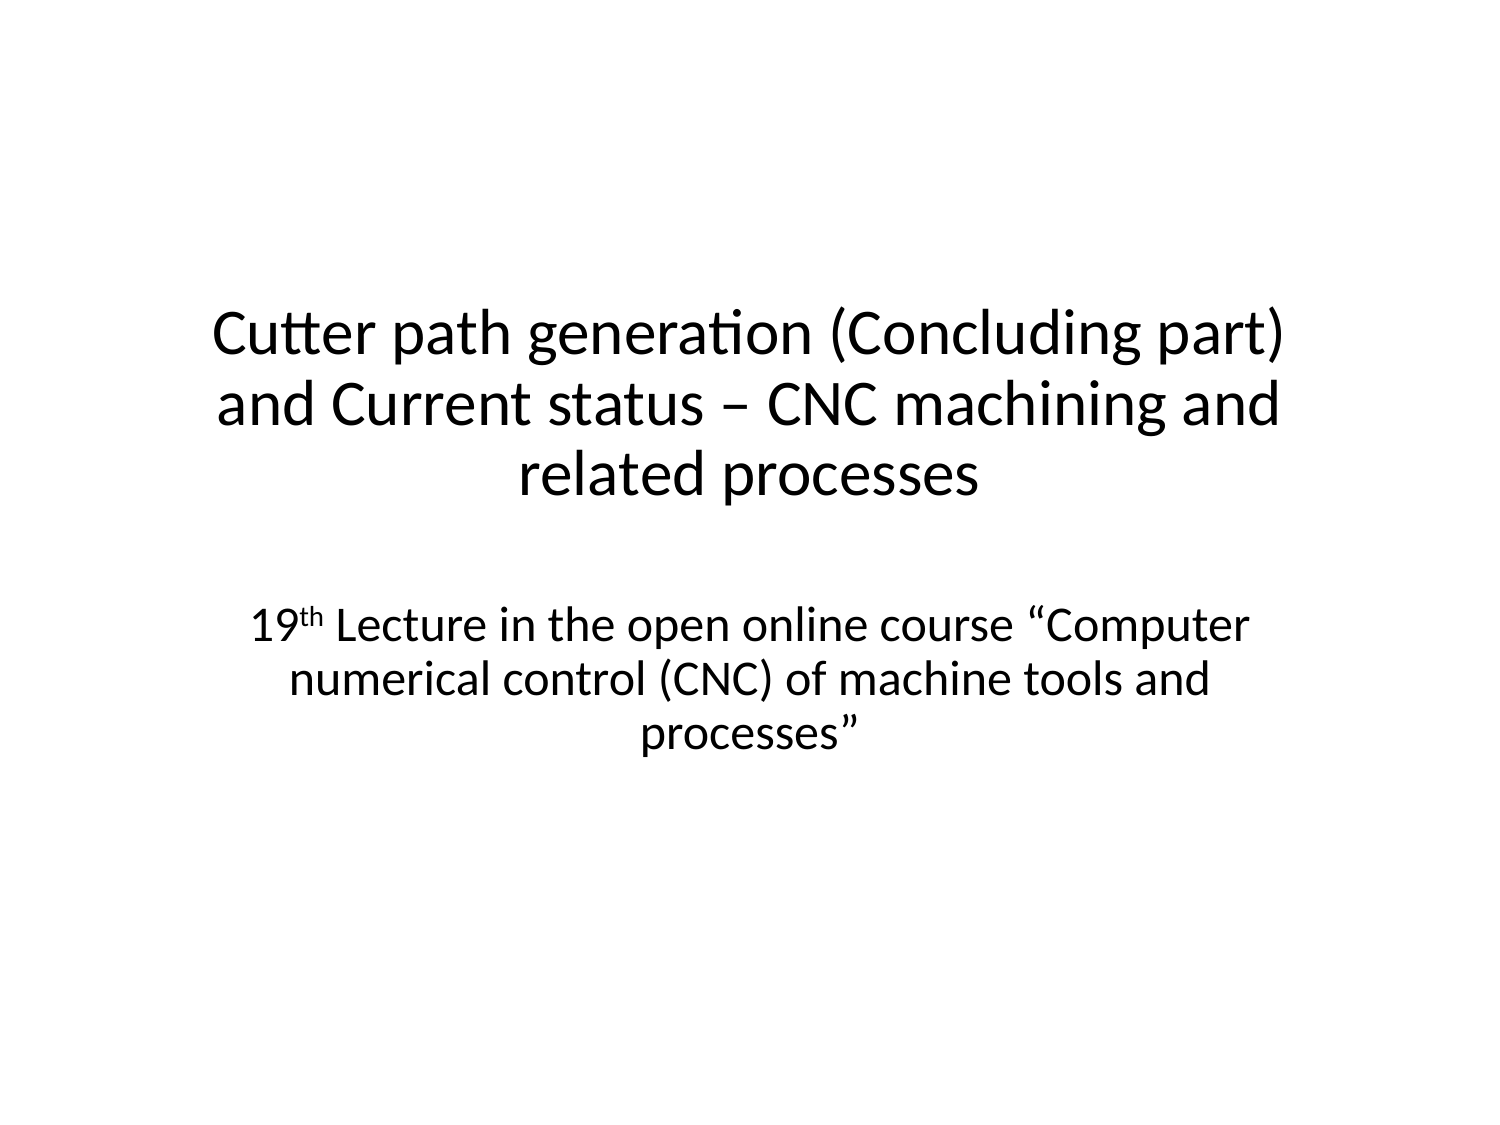

# Cutter path generation (Concluding part) and Current status – CNC machining and related processes
19th Lecture in the open online course “Computer numerical control (CNC) of machine tools and processes”